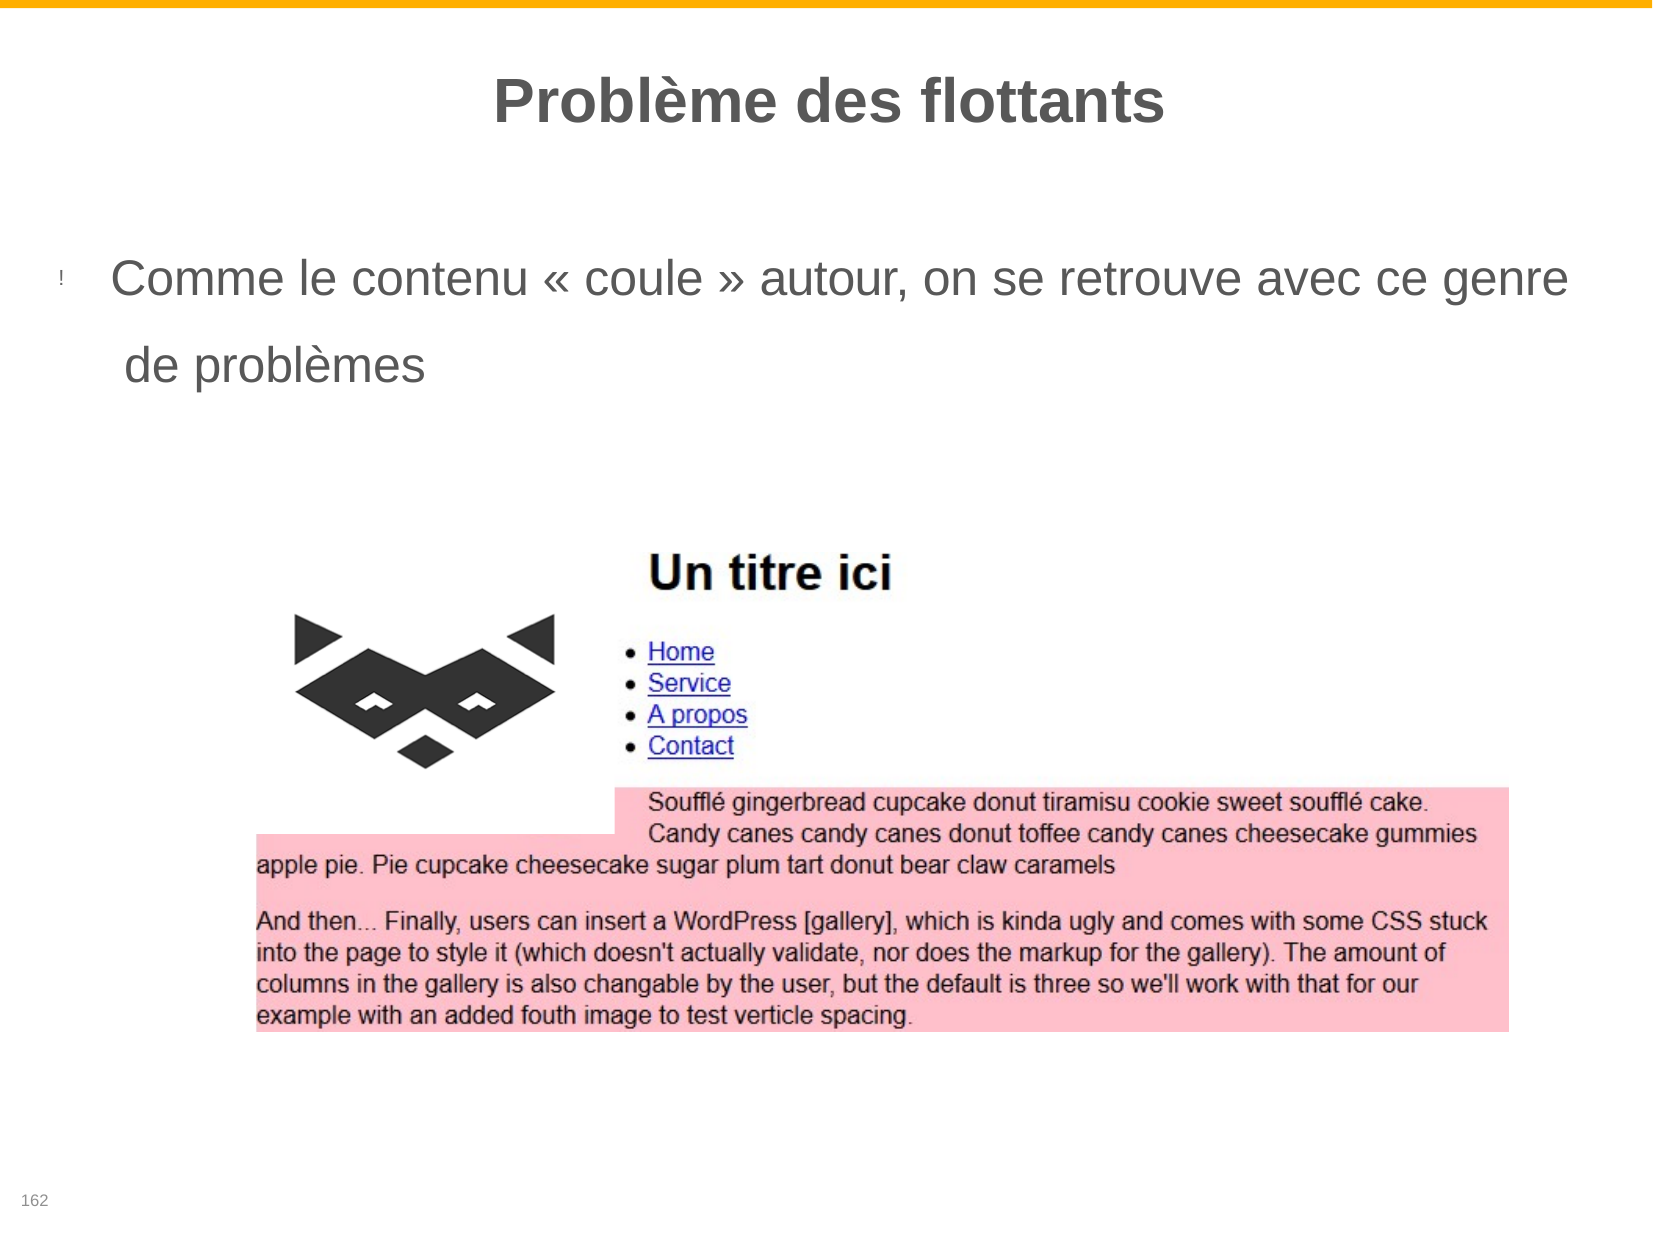

Problème des flottants
Comme le contenu « coule » autour, on se retrouve avec ce genre  de problèmes
!

162